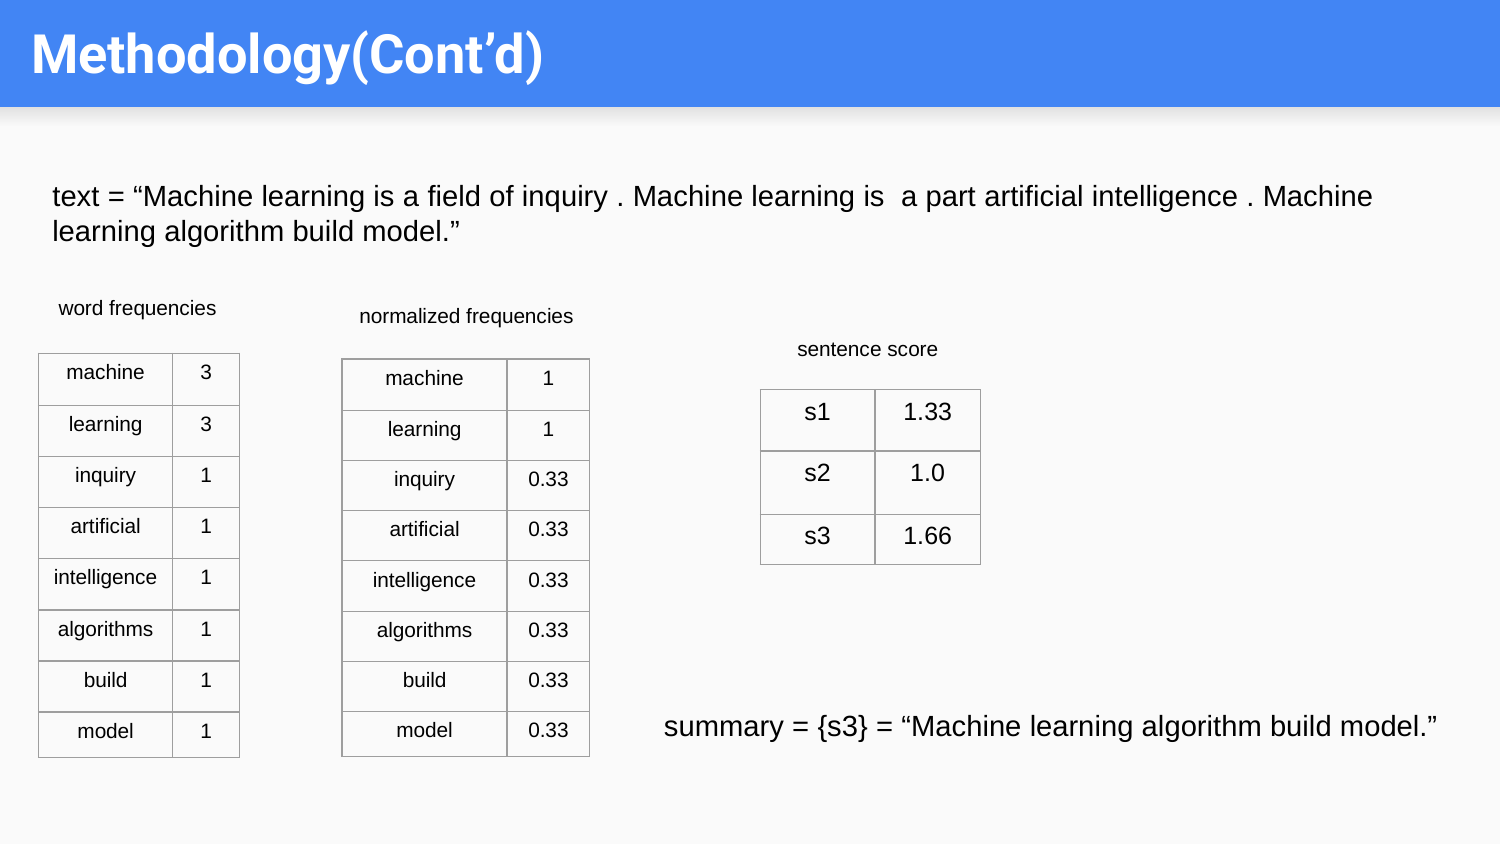

# Methodology(Cont’d)
text = “Machine learning is a field of inquiry . Machine learning is  a part artificial intelligence . Machine learning algorithm build model.”
word frequencies
normalized frequencies
sentence score
| machine | 3 |
| --- | --- |
| learning | 3 |
| inquiry | 1 |
| artificial | 1 |
| intelligence | 1 |
| algorithms | 1 |
| build | 1 |
| model | 1 |
| machine | 1 |
| --- | --- |
| learning | 1 |
| inquiry | 0.33 |
| artificial | 0.33 |
| intelligence | 0.33 |
| algorithms | 0.33 |
| build | 0.33 |
| model | 0.33 |
| s1 | 1.33 |
| --- | --- |
| s2 | 1.0 |
| s3 | 1.66 |
summary = {s3} = “Machine learning algorithm build model.”